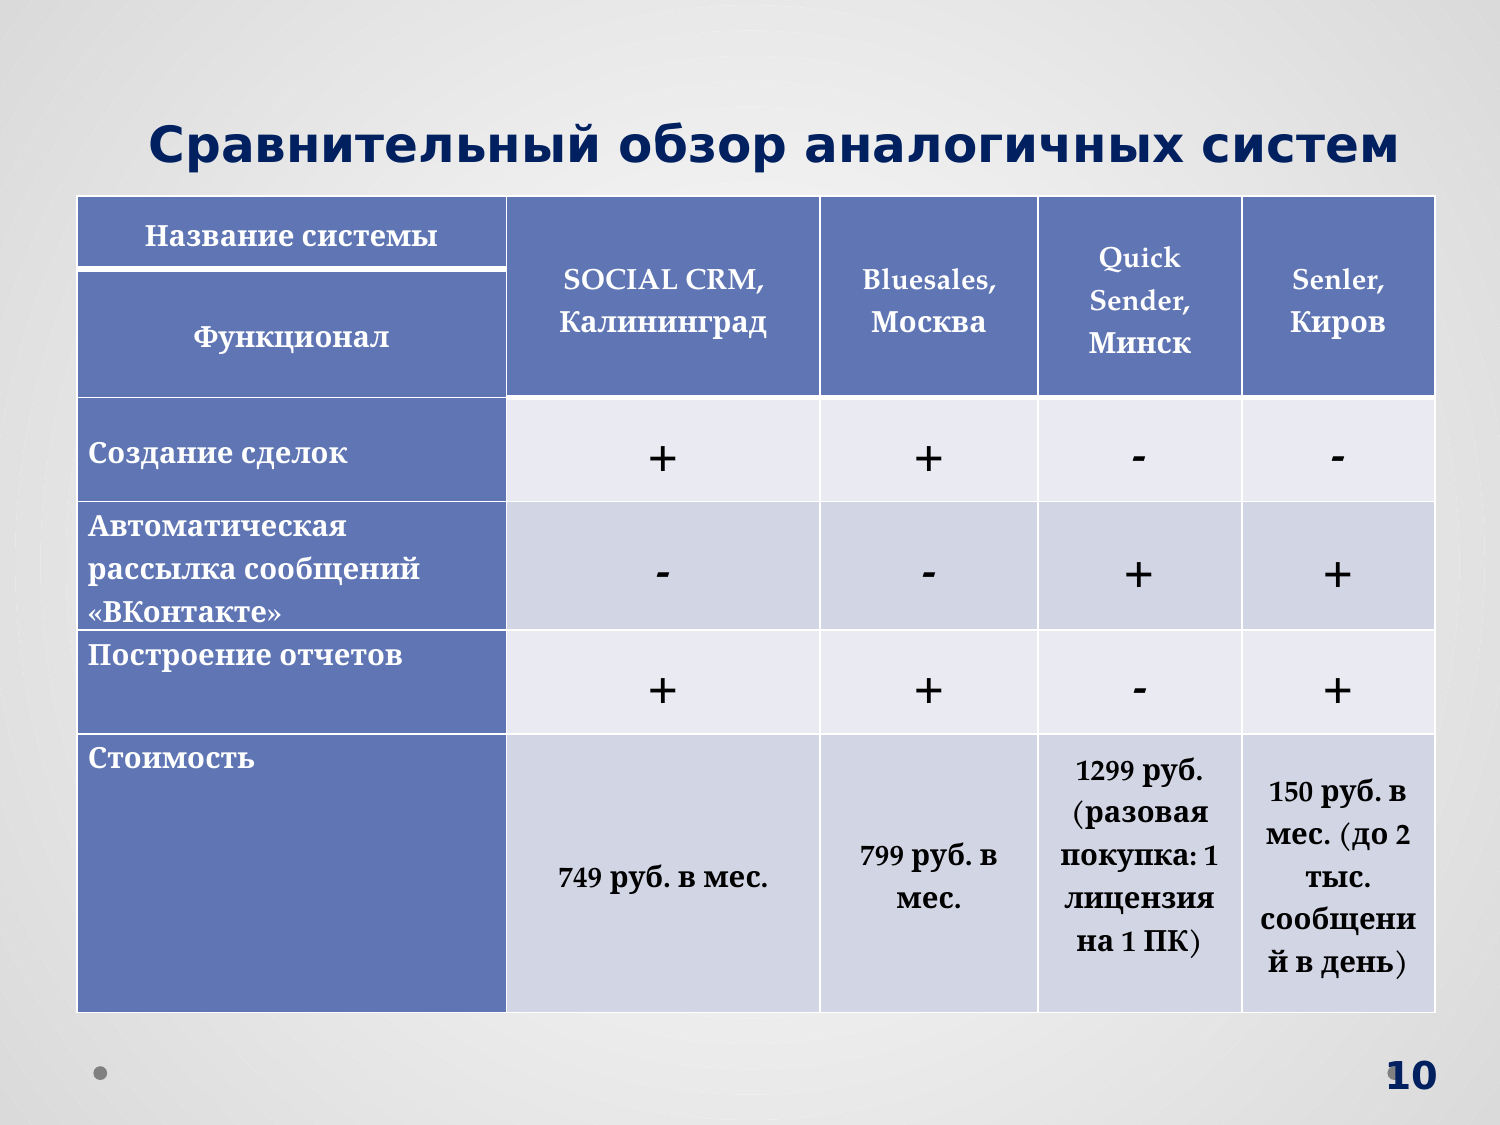

# Сравнительный обзор аналогичных систем
| Название системы | SOCIAL CRM, Калининград | Bluesales, Москва | Quick Sender, Минск | Senler, Киров |
| --- | --- | --- | --- | --- |
| Функционал |  |  |  |  |
| Создание сделок | + | + | - | - |
| Автоматическая рассылка сообщений «ВКонтакте» | - | - | + | + |
| Построение отчетов | + | + | - | + |
| Стоимость | 749 руб. в мес. | 799 руб. в мес. | 1299 руб. (разовая покупка: 1 лицензия на 1 ПК) | 150 руб. в мес. (до 2 тыс. сообщений в день) |
10